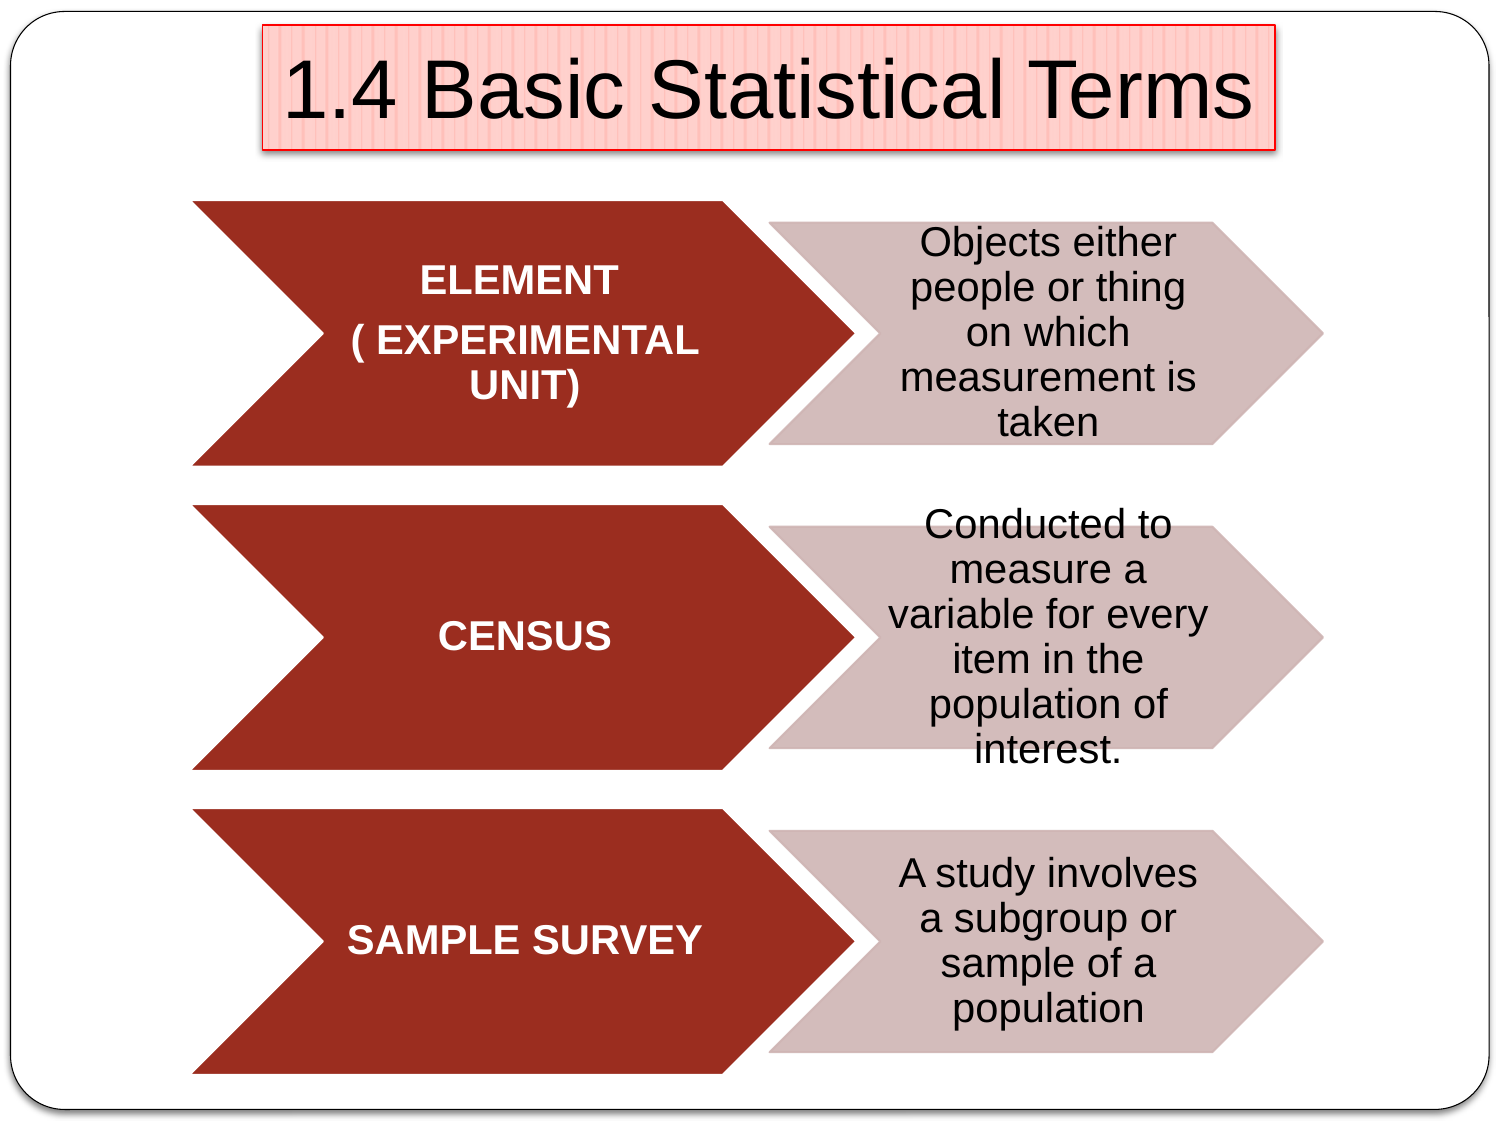

# 1.4 Basic Statistical Terms
ELEMENT
( EXPERIMENTAL UNIT)
Objects either people or thing on which measurement is taken

CENSUS

Conducted to measure a variable for every item in the population of interest.
SAMPLE SURVEY
A study involves a subgroup or sample of a population